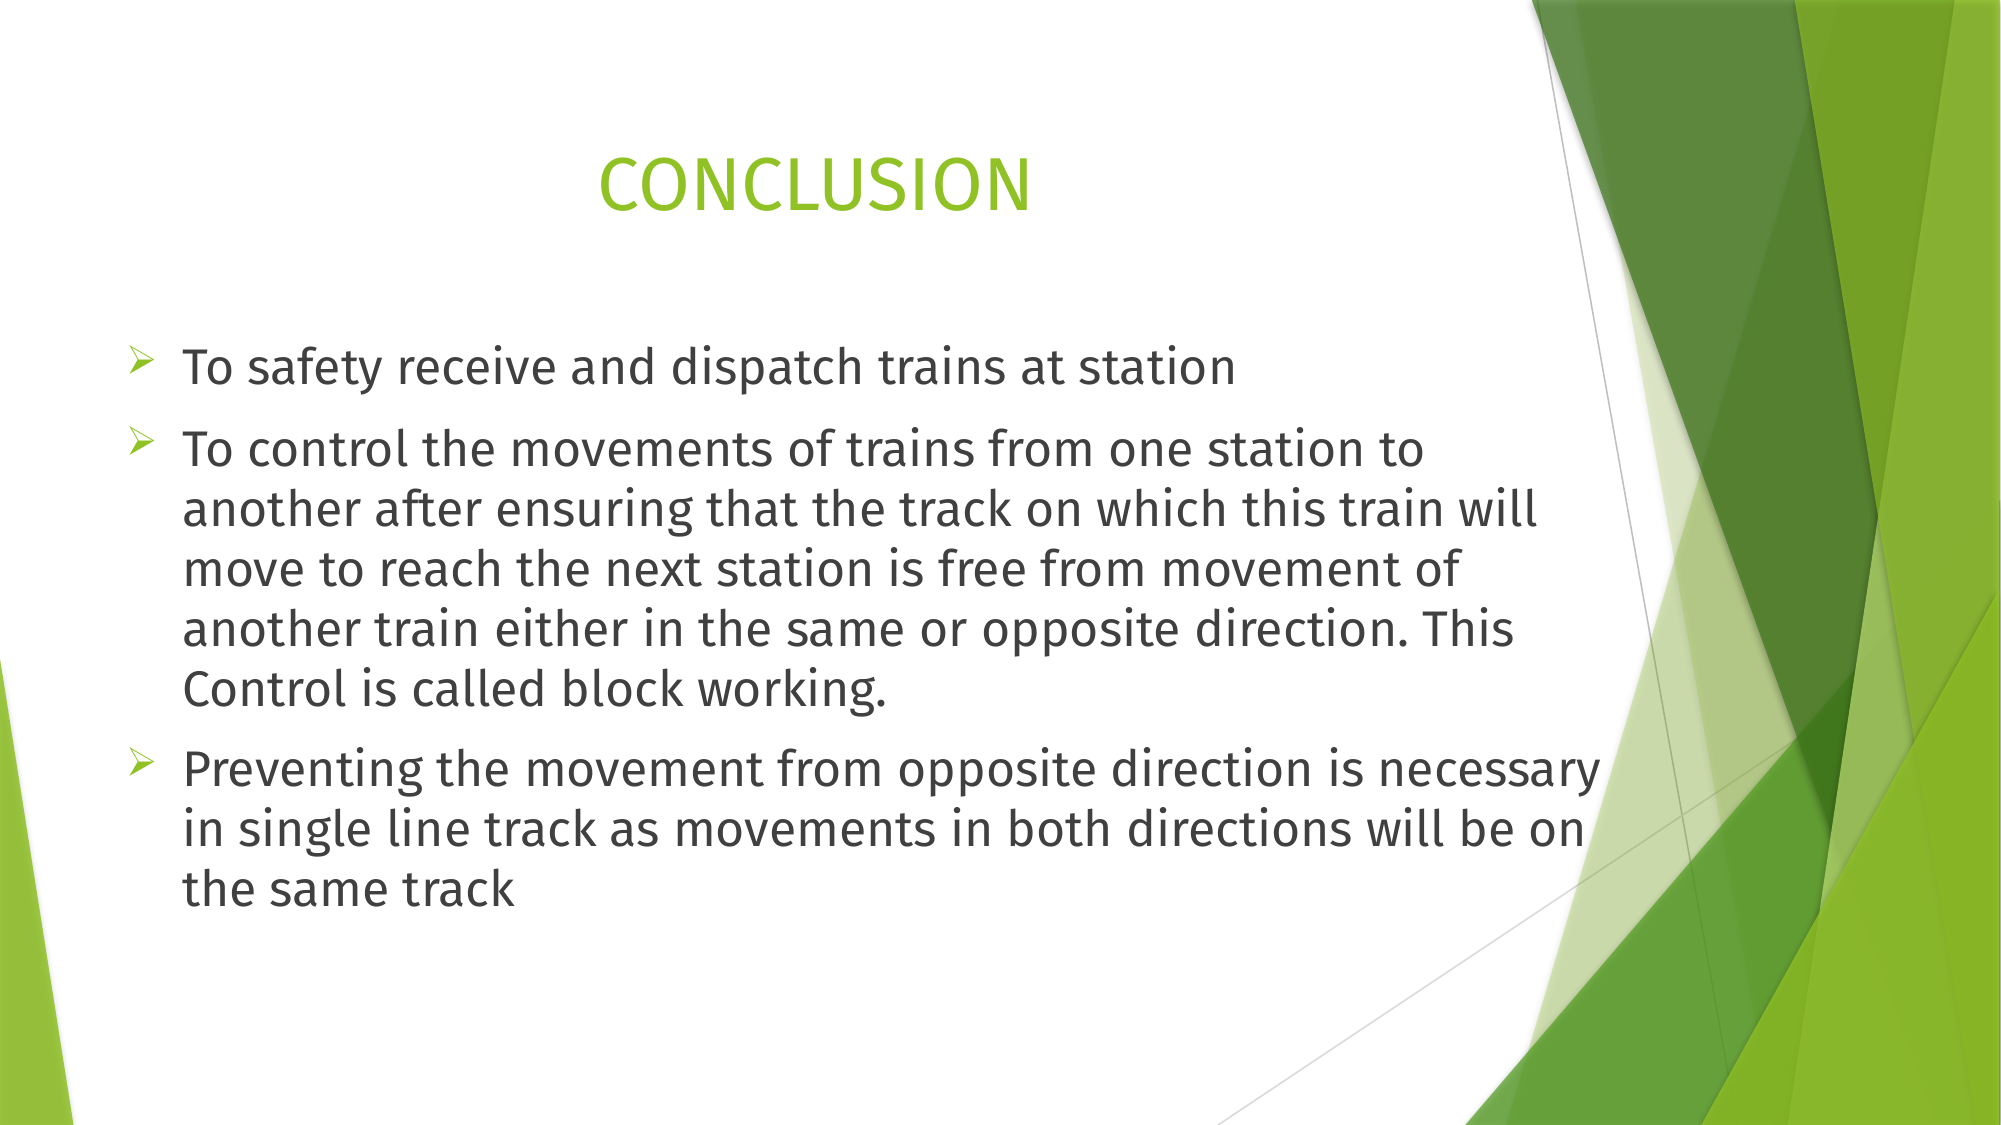

# CONCLUSION
To safety receive and dispatch trains at station
To control the movements of trains from one station to       another after ensuring that the track on which this train will move to reach the next station is free from movement of another train either in the same or opposite direction. This Control is called block working.
Preventing the movement from opposite direction is necessary in single line track as movements in both directions will be on the same track